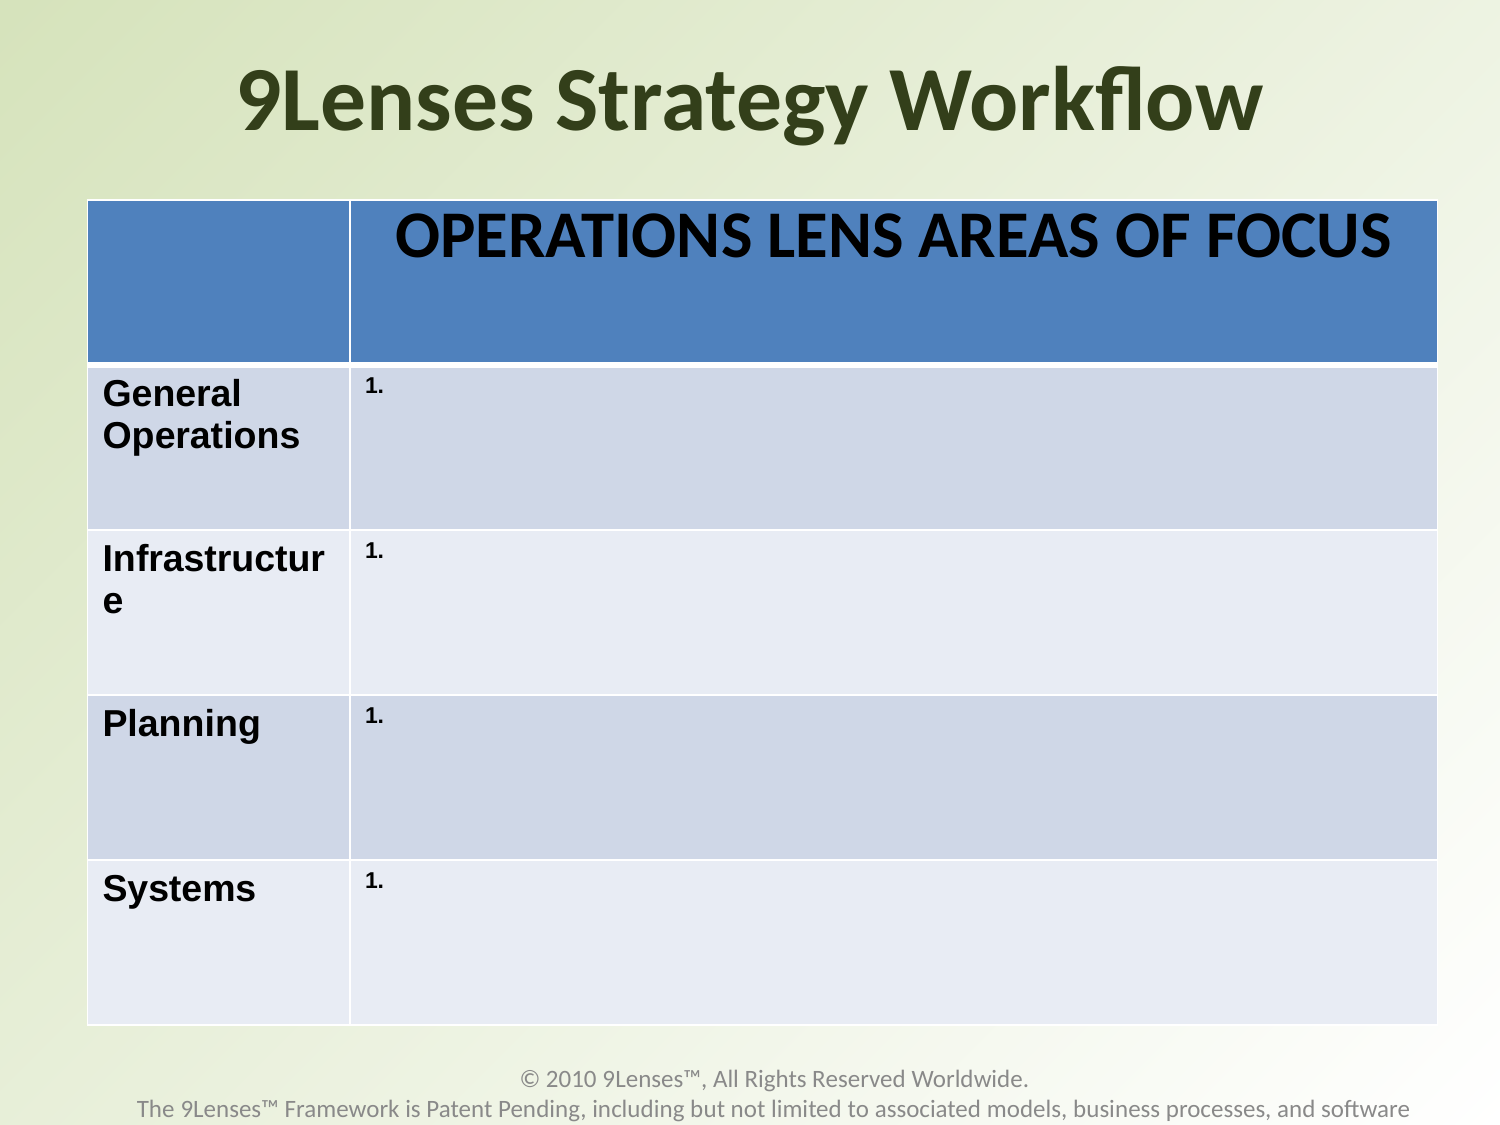

# 9Lenses Strategy Workflow
|  | OPERATIONS LENS AREAS OF FOCUS |
| --- | --- |
| General Operations | 1. |
| Infrastructure | 1. |
| Planning | 1. |
| Systems | 1. |